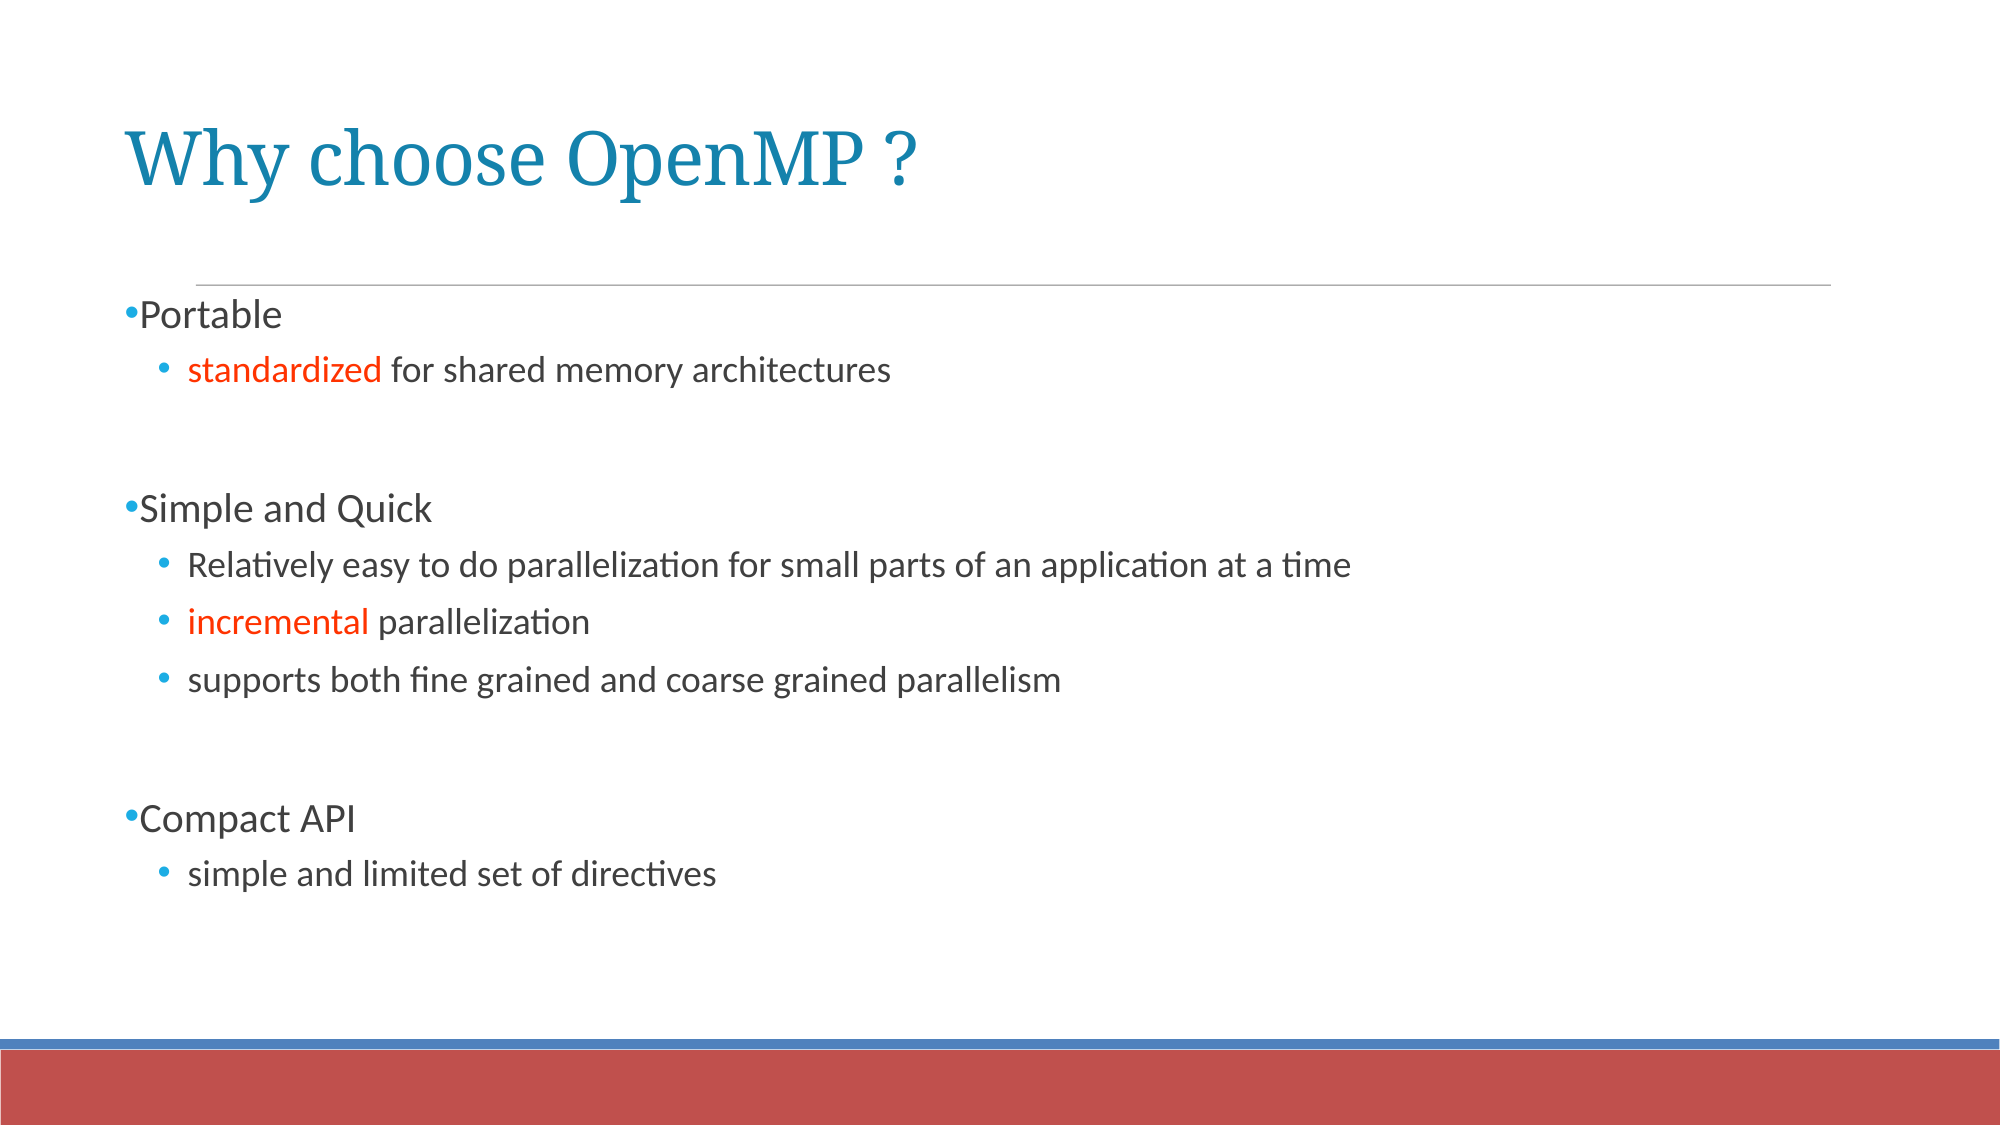

Why choose OpenMP ?
Portable
standardized for shared memory architectures

Simple and Quick
Relatively easy to do parallelization for small parts of an application at a time
incremental parallelization
supports both fine grained and coarse grained parallelism

Compact API
simple and limited set of directives